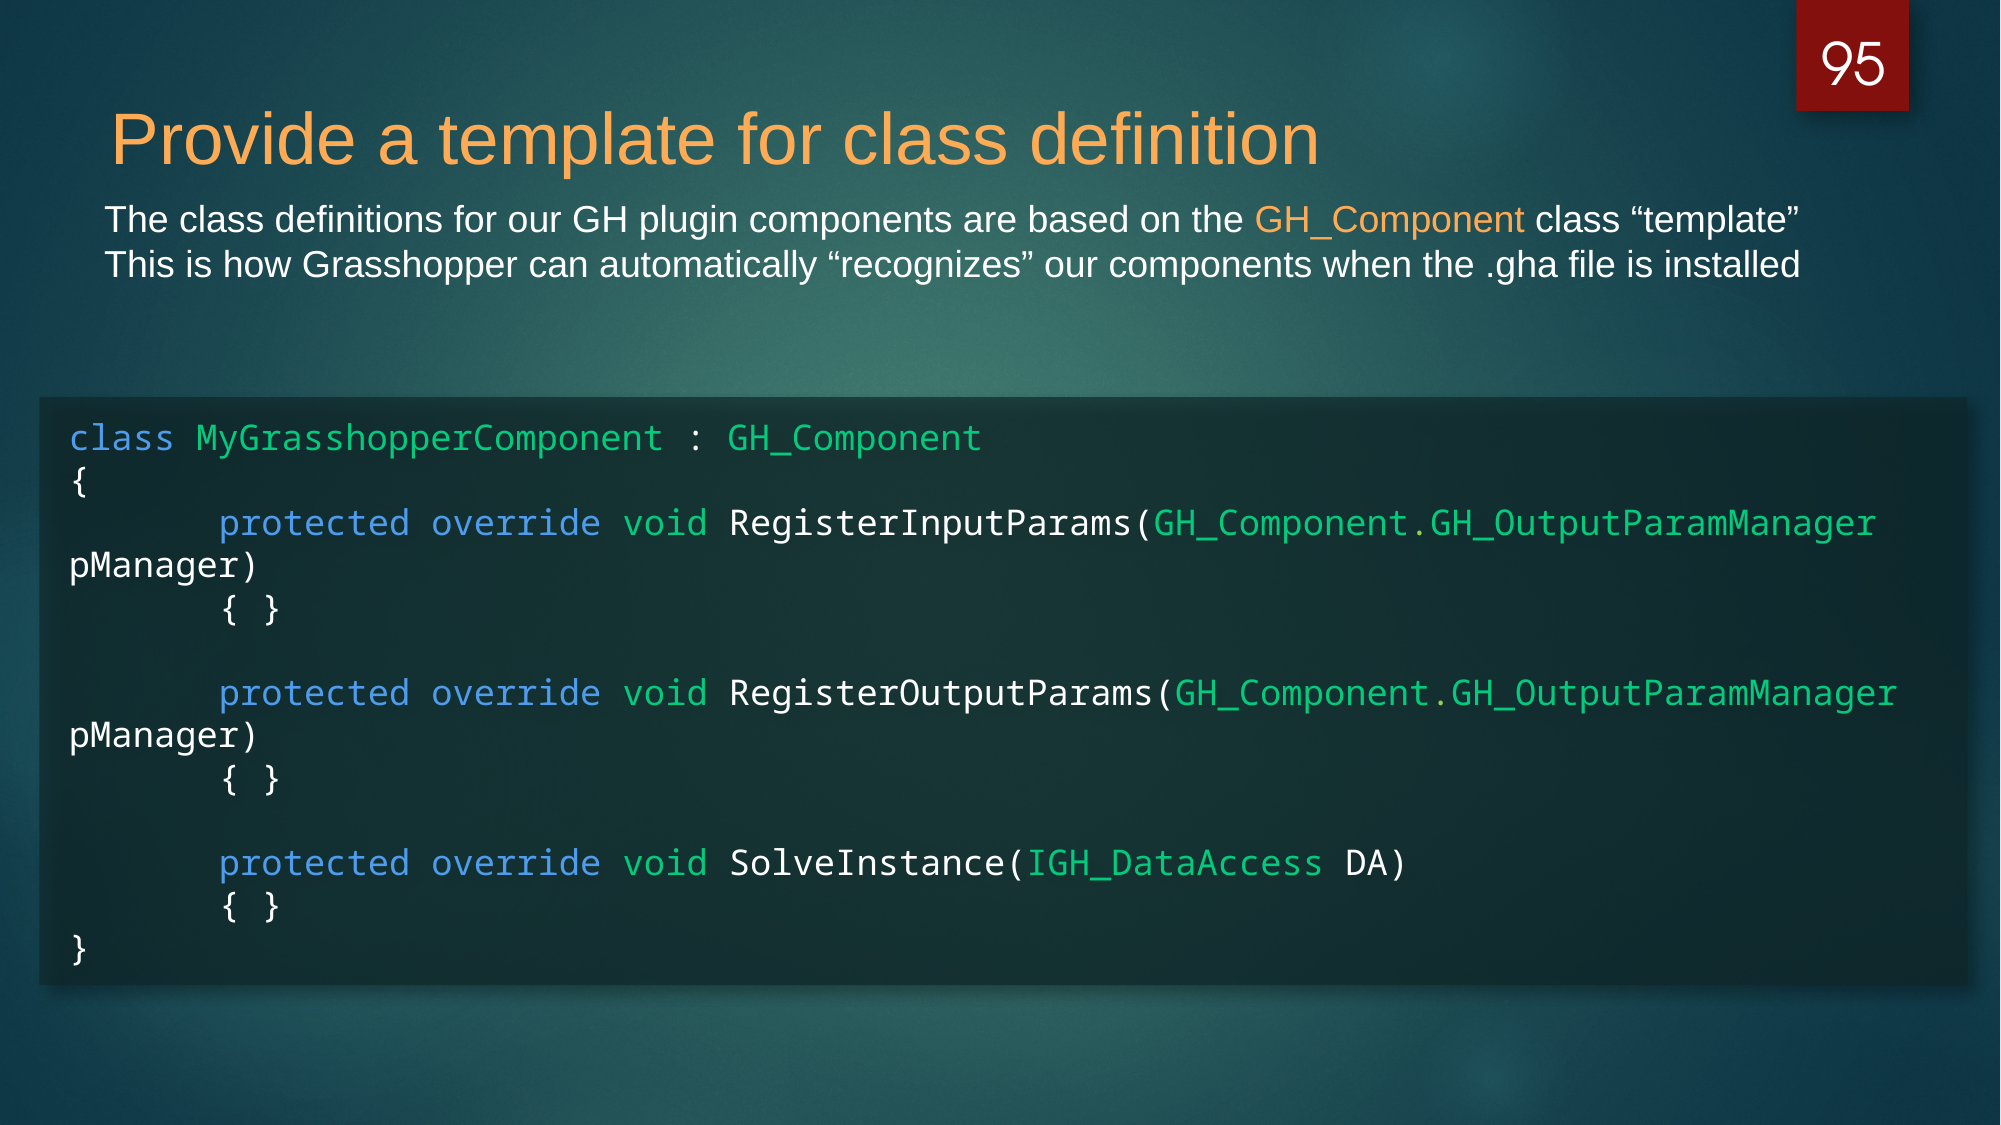

95
Provide a template for class definition
The class definitions for our GH plugin components are based on the GH_Component class “template”
This is how Grasshopper can automatically “recognizes” our components when the .gha file is installed
class MyGrasshopperComponent : GH_Component
{
	protected override void RegisterInputParams(GH_Component.GH_OutputParamManager pManager)
	{ }

	protected override void RegisterOutputParams(GH_Component.GH_OutputParamManager pManager)
	{ }

	protected override void SolveInstance(IGH_DataAccess DA)
	{ }
}